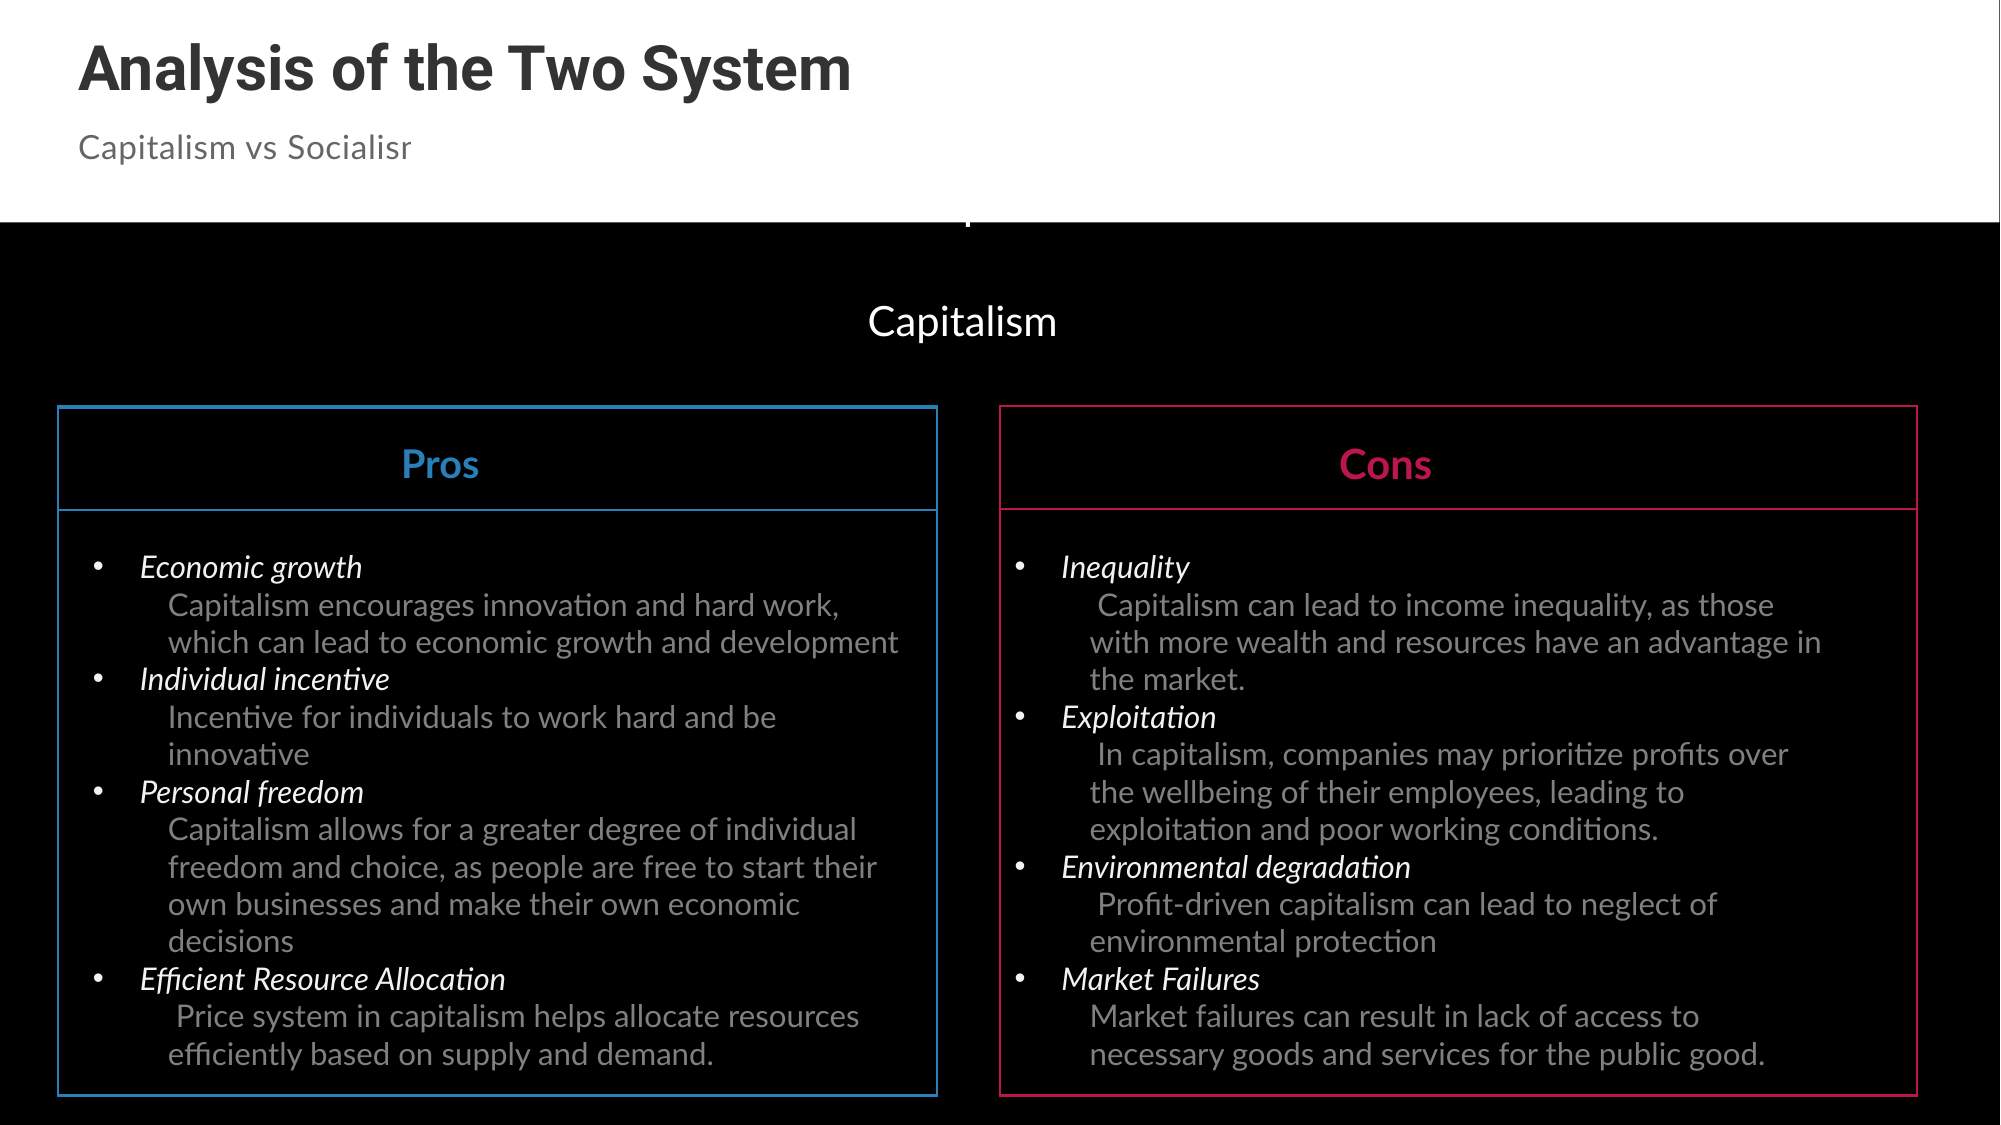

Analysis of the Two System
Capitalism vs Socialism
Capitalism
Capitalism

Cons
Pros

Inequality
 Capitalism can lead to income inequality, as those with more wealth and resources have an advantage in the market.
Exploitation
 In capitalism, companies may prioritize profits over the wellbeing of their employees, leading to  exploitation and poor working conditions.
Environmental degradation
 Profit-driven capitalism can lead to neglect of environmental protection
Market Failures
Market failures can result in lack of access to necessary goods and services for the public good.
Economic growth
Capitalism encourages innovation and hard work, which can lead to economic growth and development
Individual incentive
Incentive for individuals to work hard and be innovative
Personal freedom
Capitalism allows for a greater degree of individual freedom and choice, as people are free to start their own businesses and make their own economic decisions
Efficient Resource Allocation
 Price system in capitalism helps allocate resources efficiently based on supply and demand.